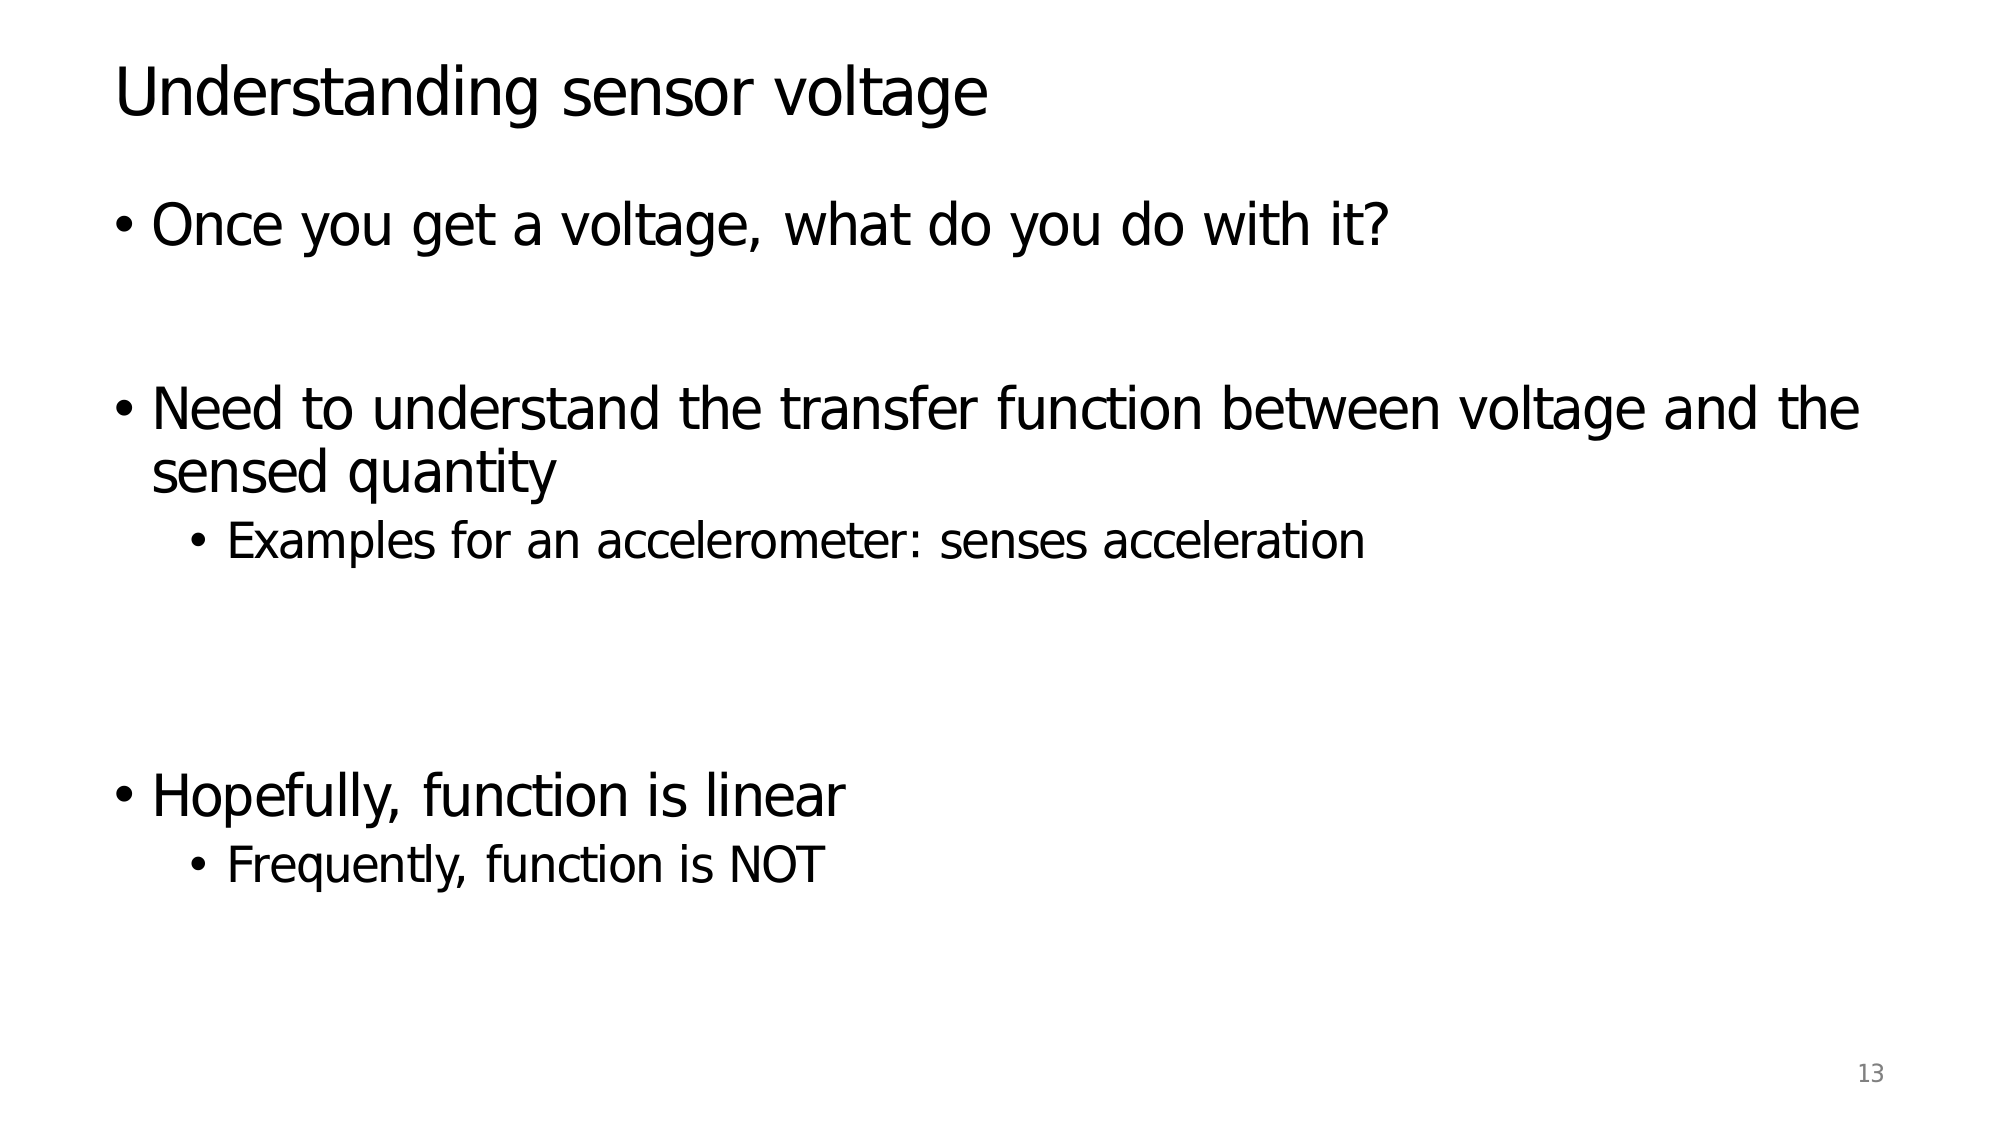

# Understanding sensor voltage
Once you get a voltage, what do you do with it?

Need to understand the transfer function between voltage and the sensed quantity
Examples for an accelerometer: senses acceleration

Hopefully, function is linear
Frequently, function is NOT
13